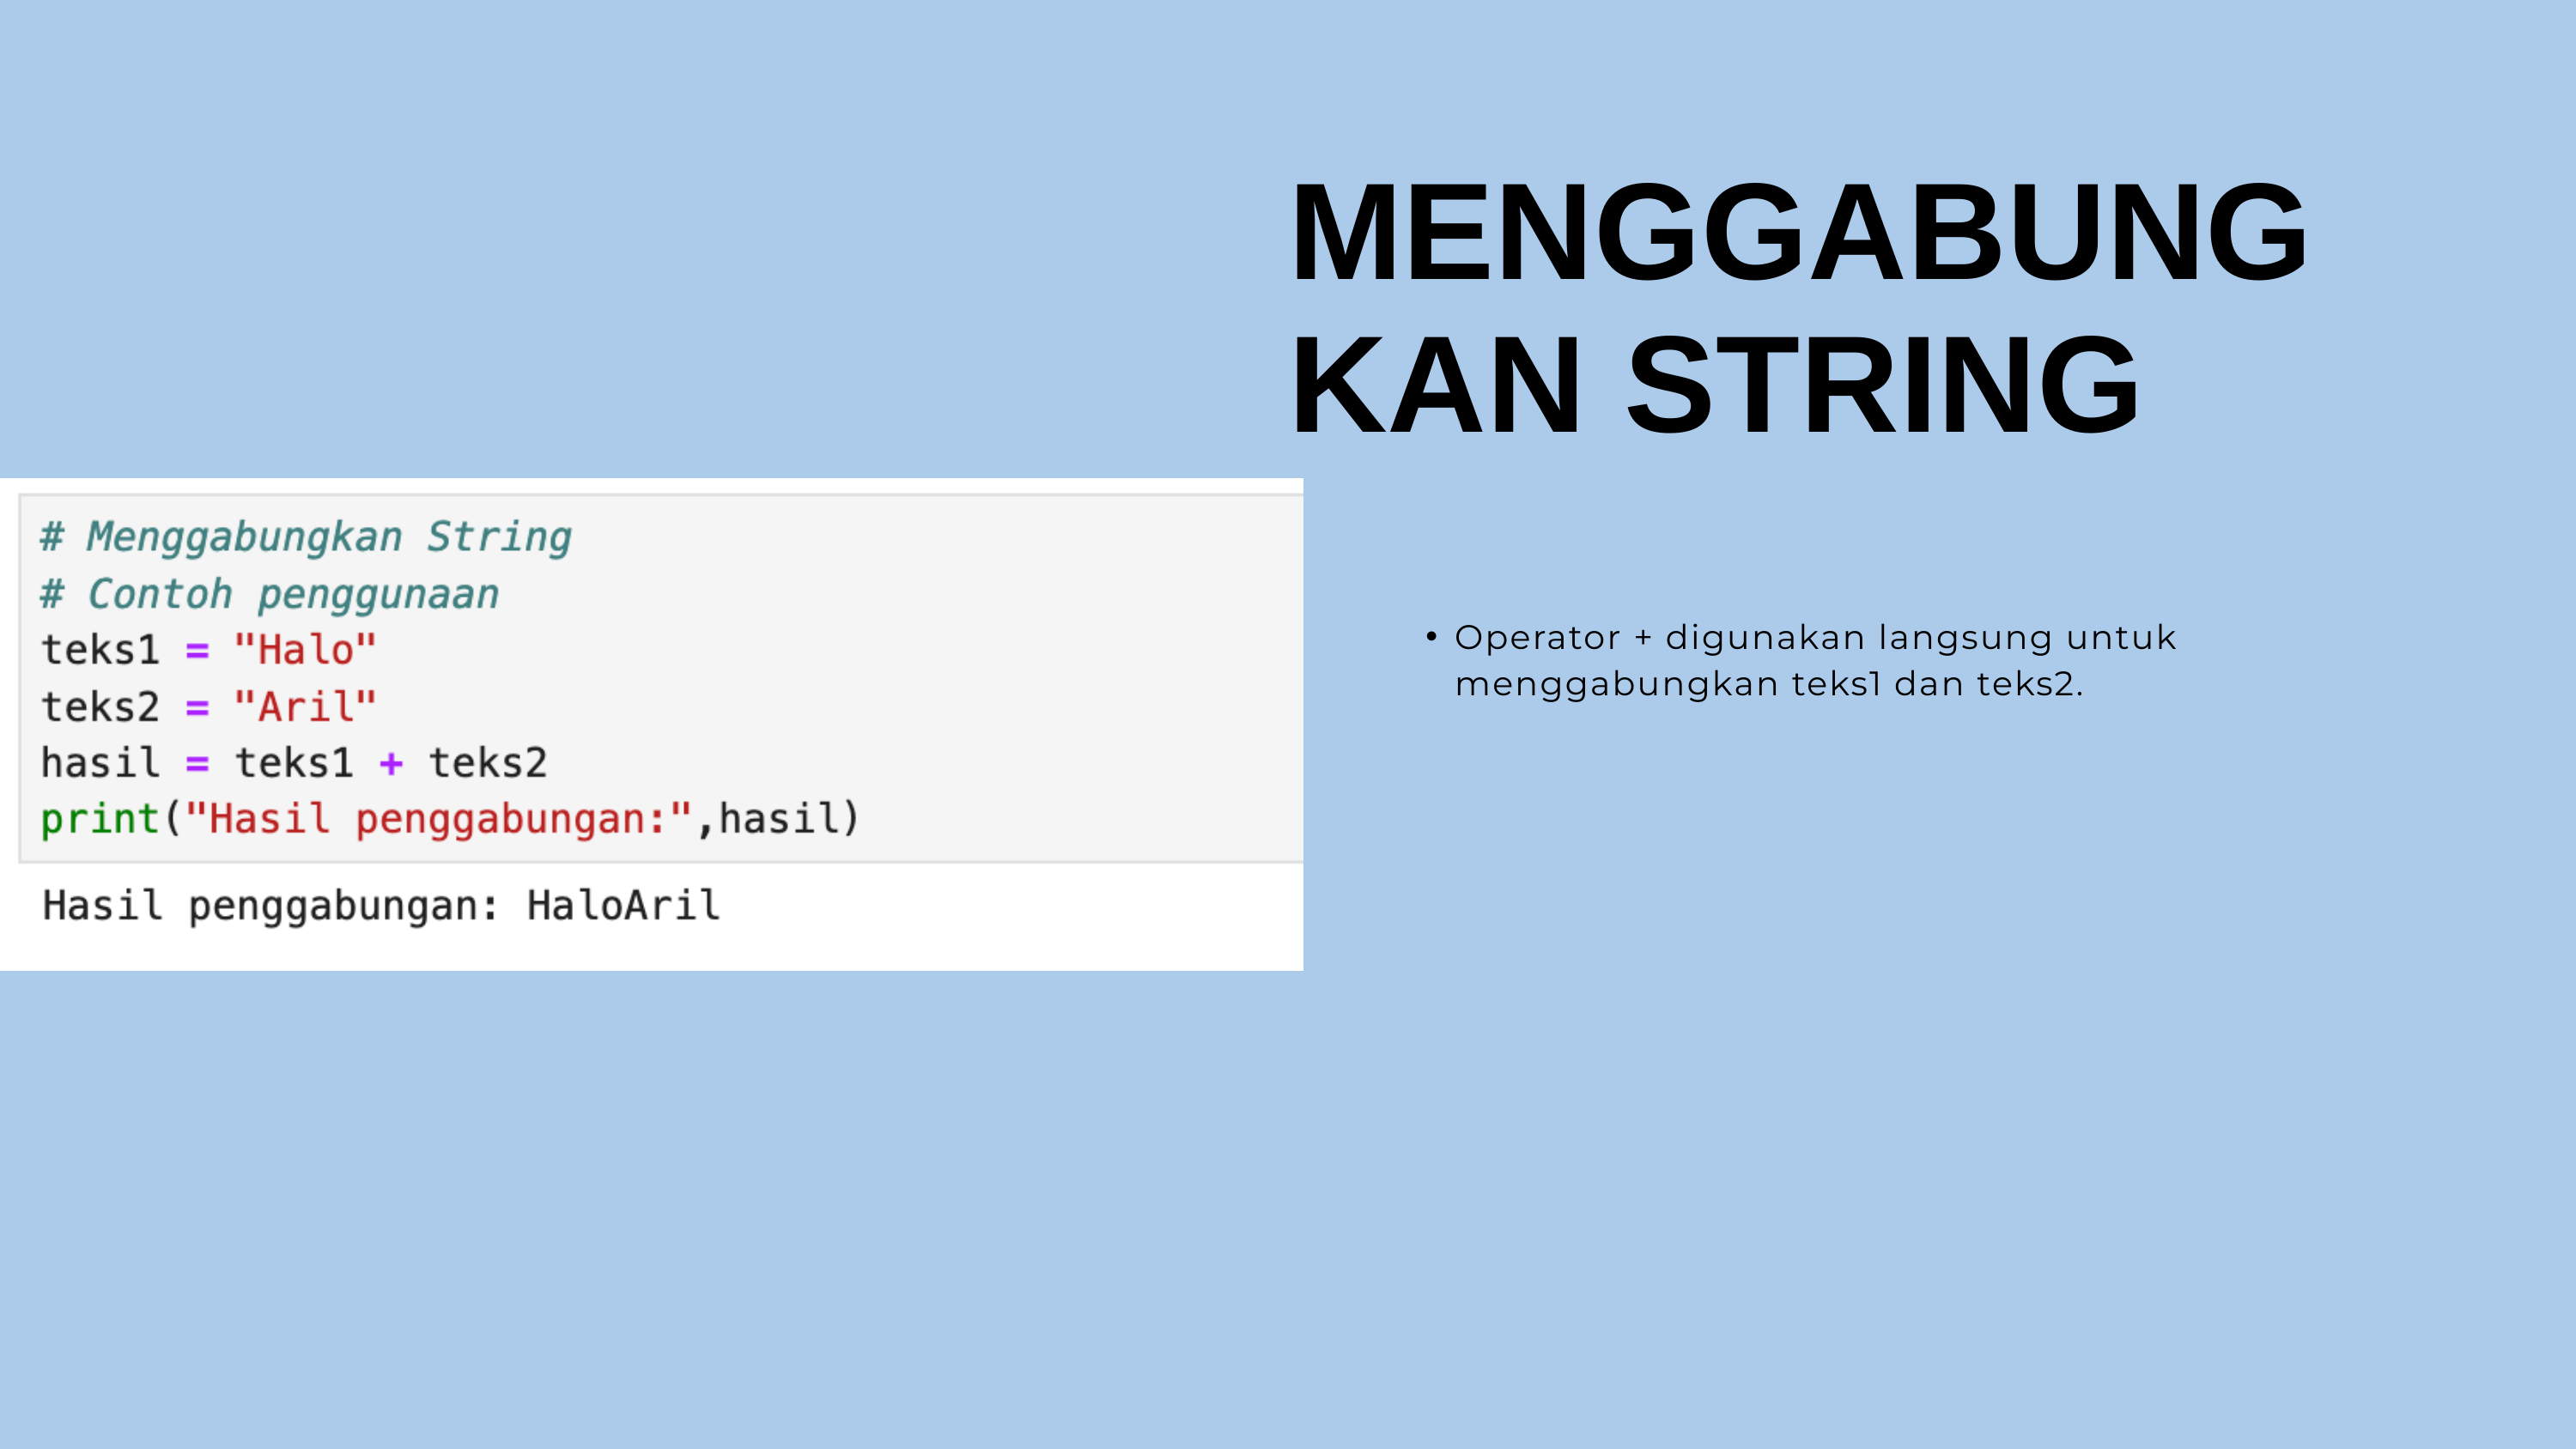

MENGGABUNGKAN STRING

Operator + digunakan langsung untuk menggabungkan teks1 dan teks2.